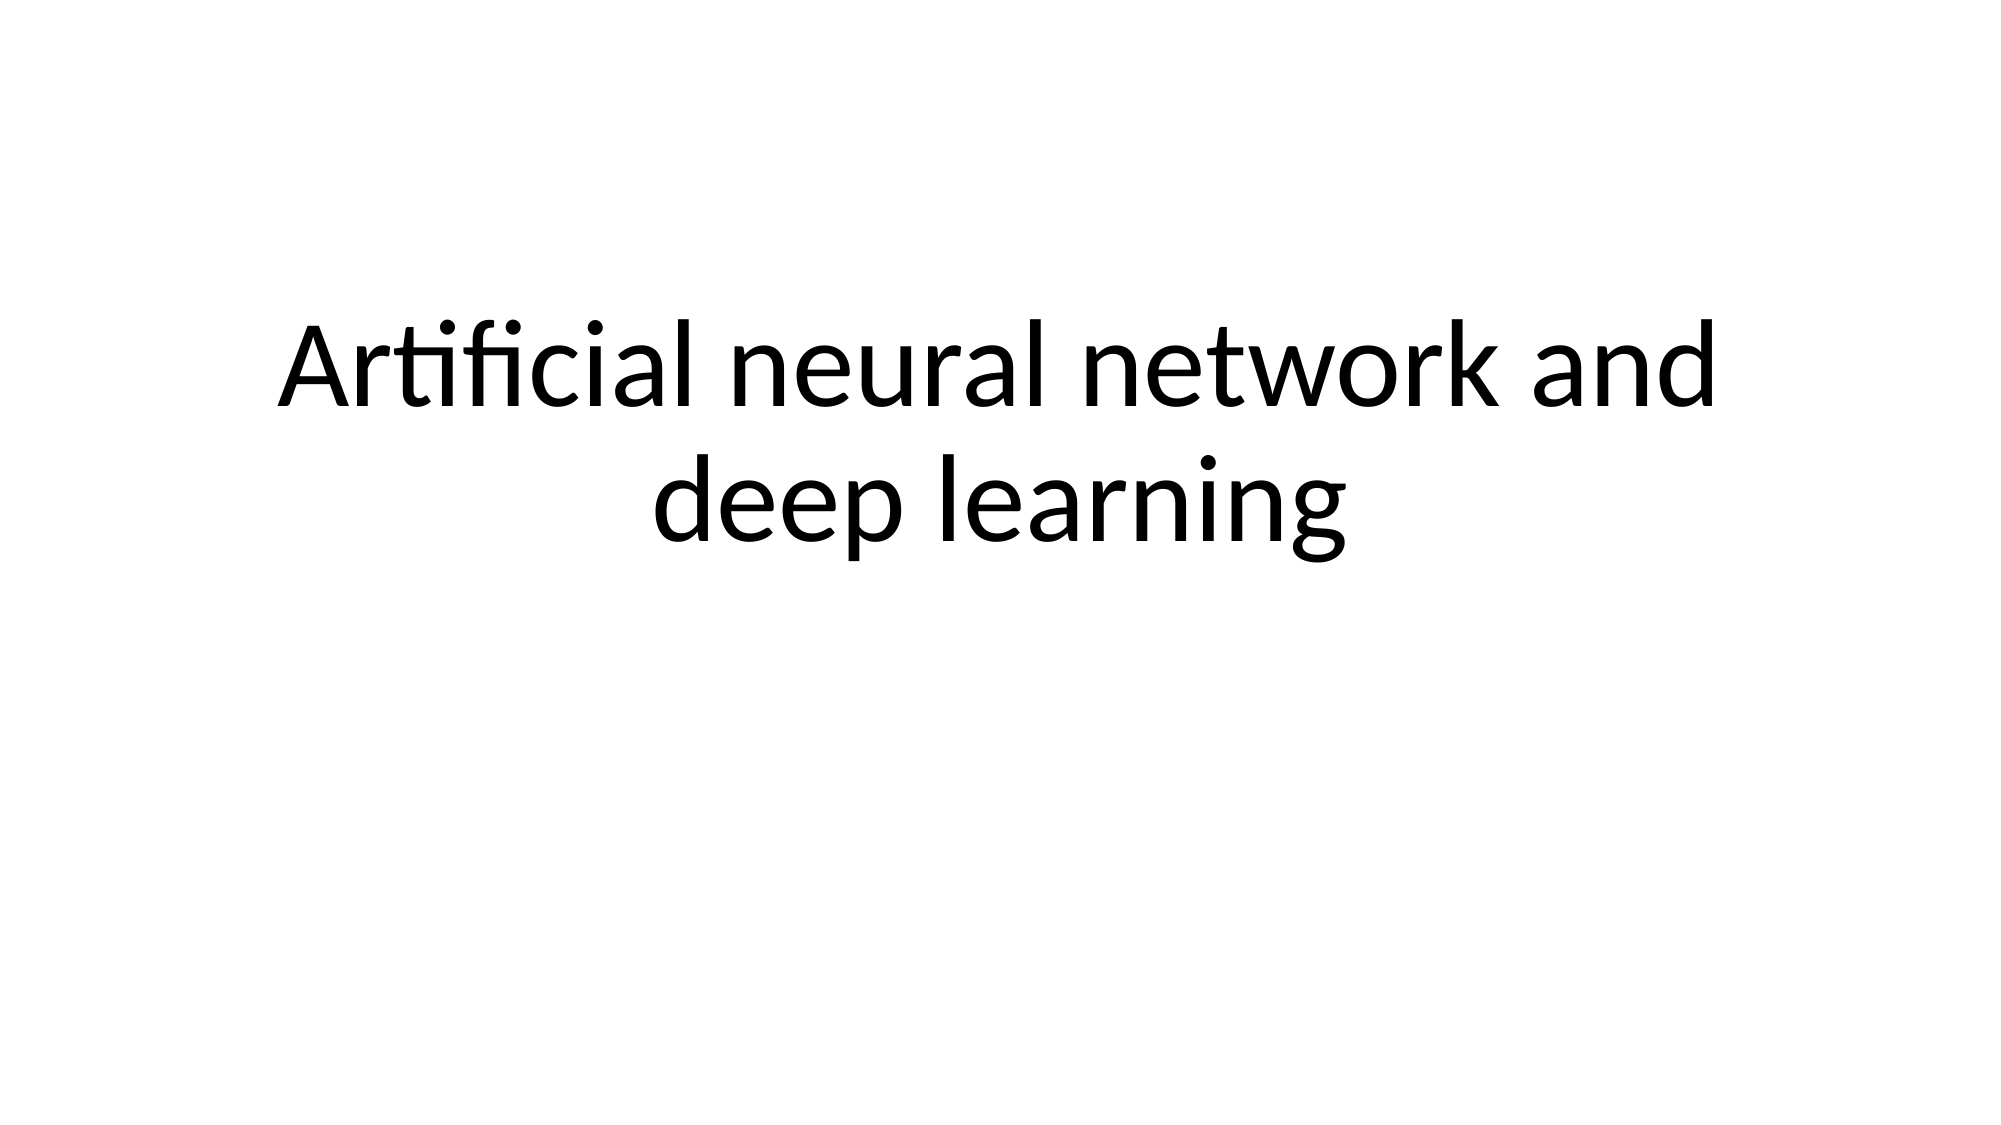

# Artificial neural network and deep learning